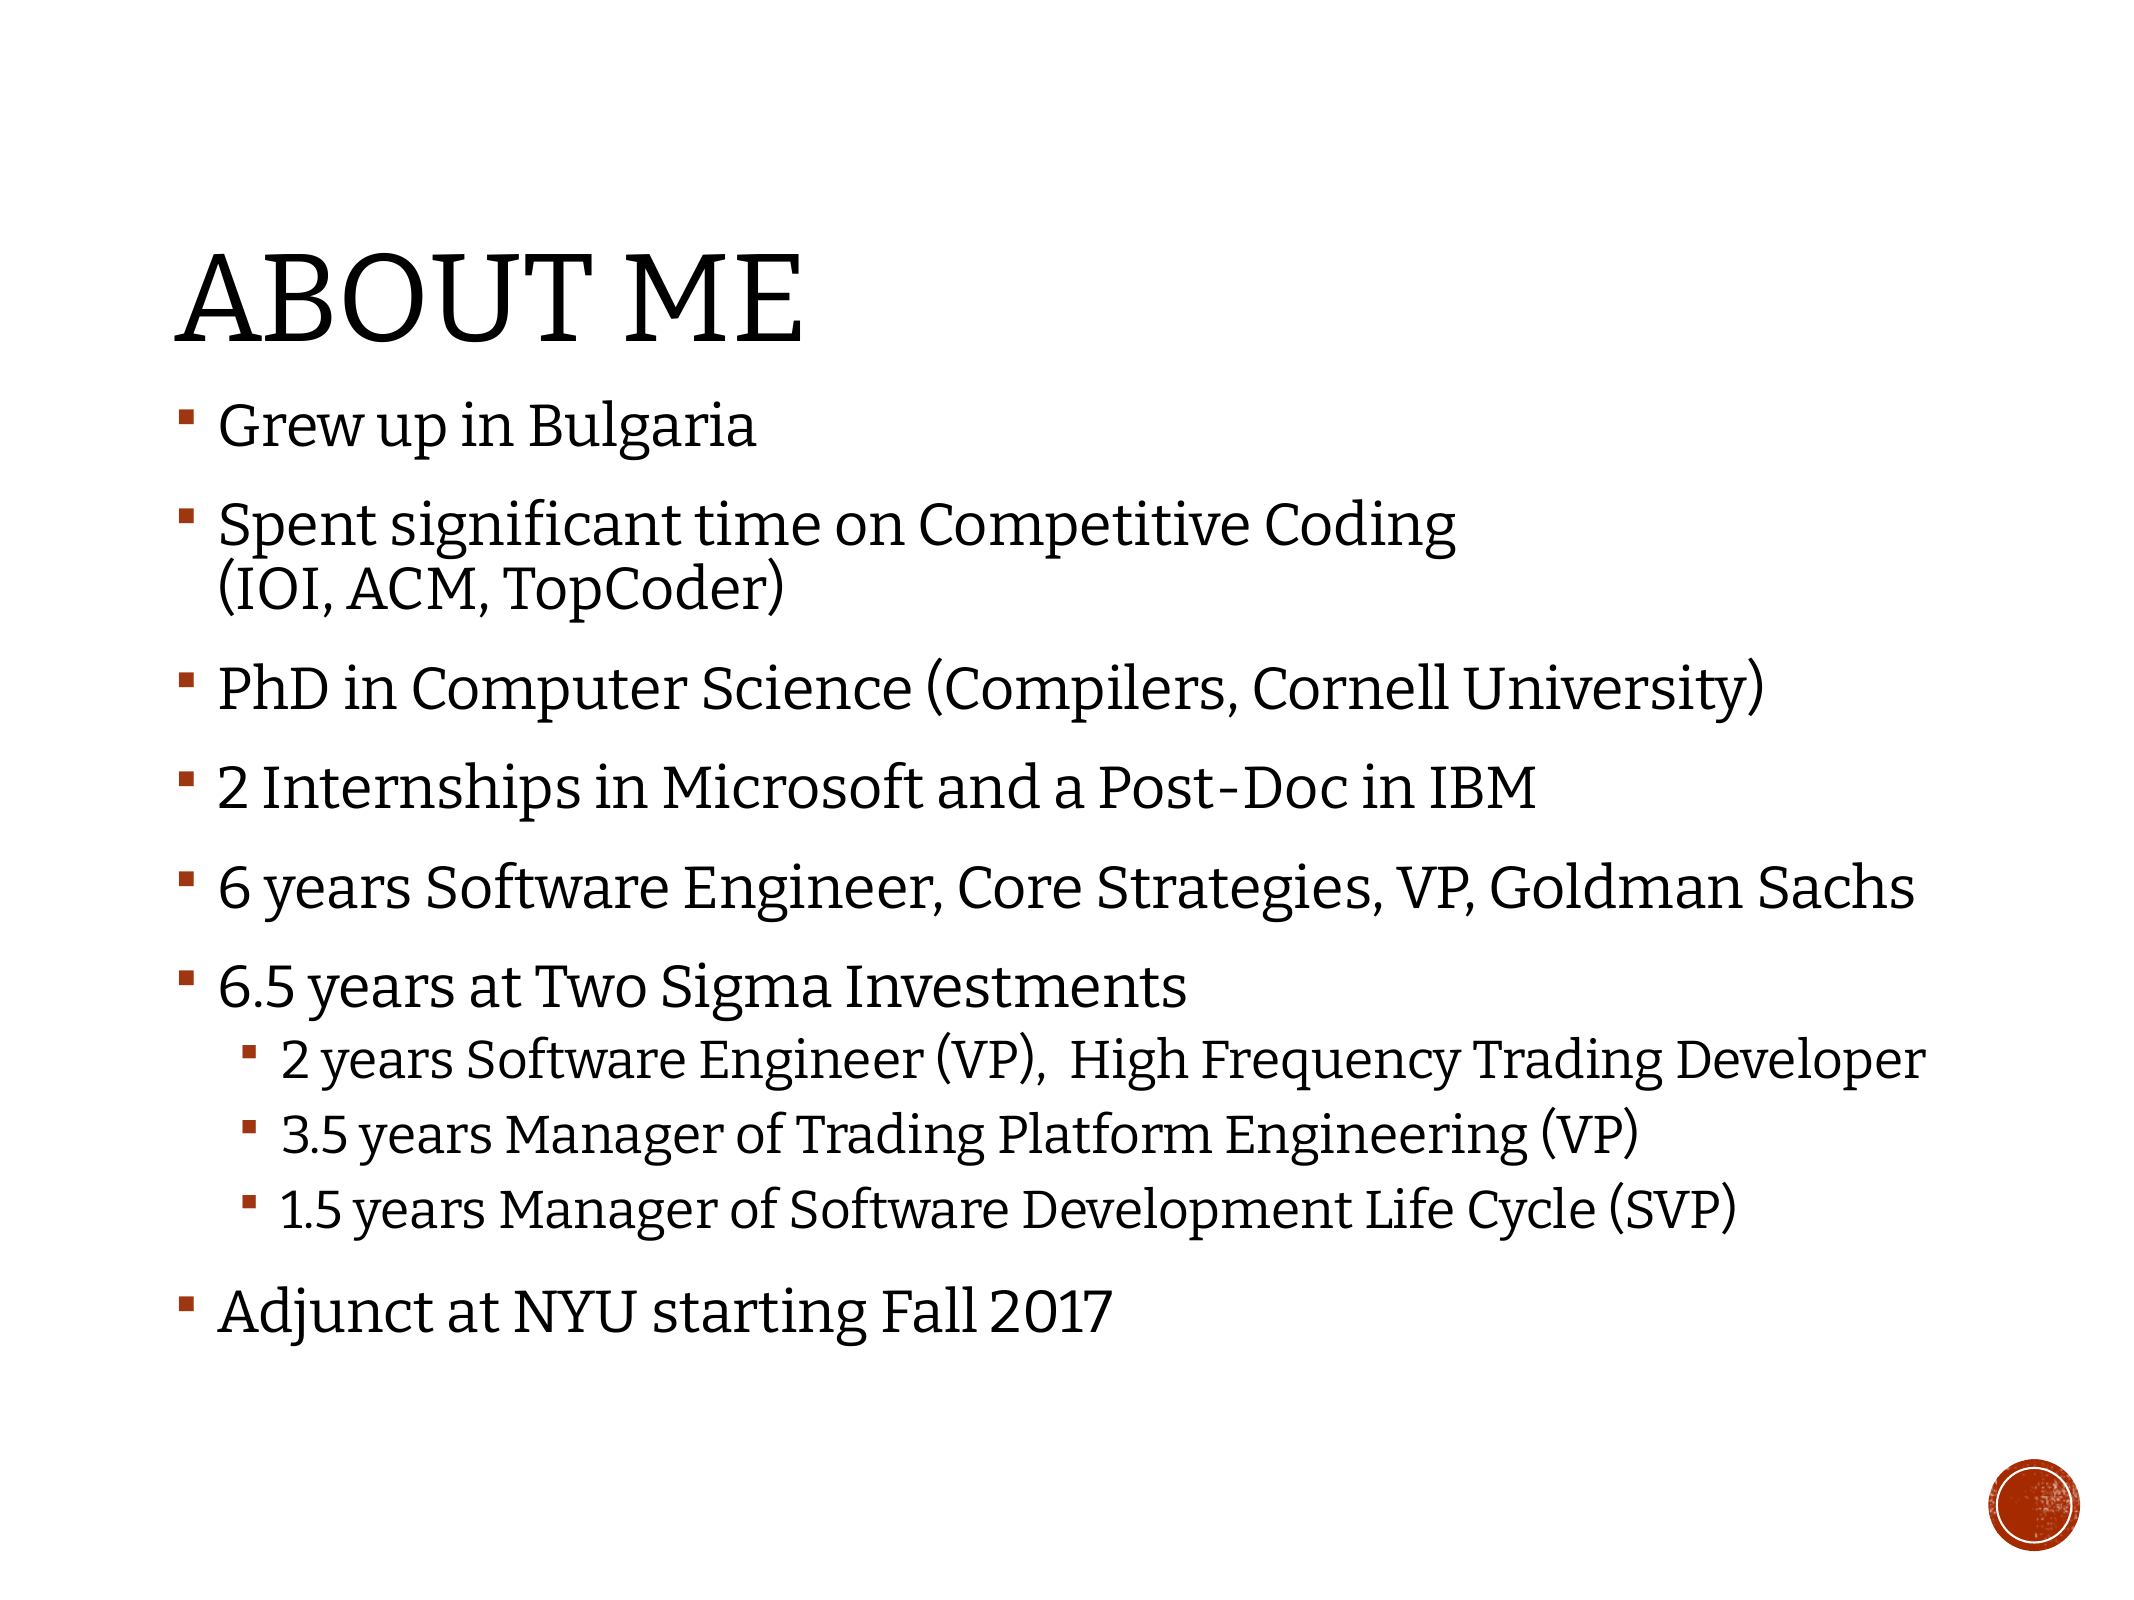

# About me
Grew up in Bulgaria
Spent significant time on Competitive Coding
(IOI, ACM, TopCoder)
PhD in Computer Science (Compilers, Cornell University)
2 Internships in Microsoft and a Post-Doc in IBM
6 years Software Engineer, Core Strategies, VP, Goldman Sachs
6.5 years at Two Sigma Investments
2 years Software Engineer (VP),  High Frequency Trading Developer
3.5 years Manager of Trading Platform Engineering (VP)
1.5 years Manager of Software Development Life Cycle (SVP)
Adjunct at NYU starting Fall 2017